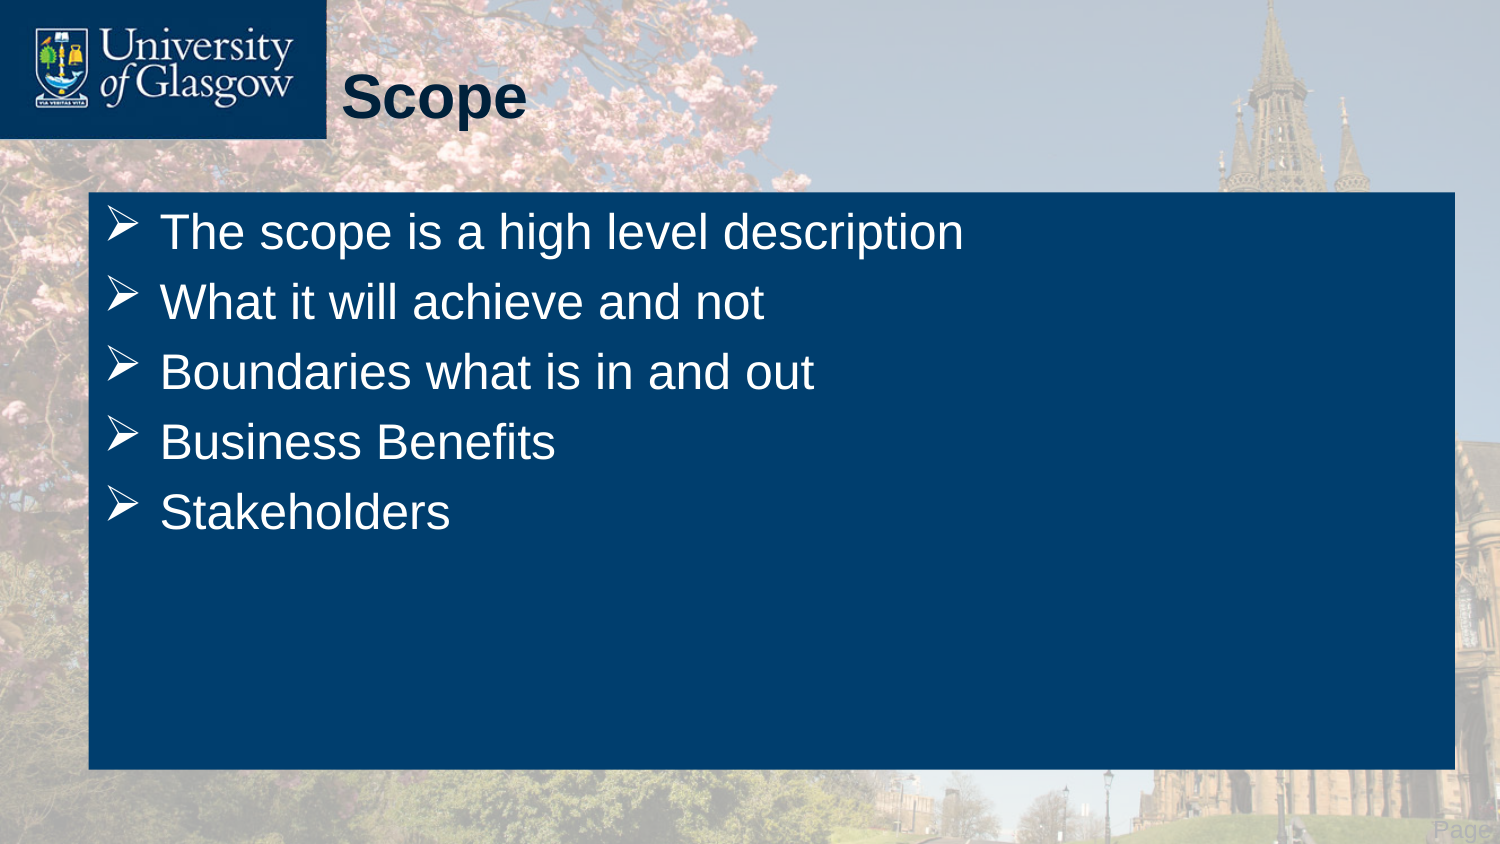

# Scope
The scope is a high level description
What it will achieve and not
Boundaries what is in and out
Business Benefits
Stakeholders

 Page 5